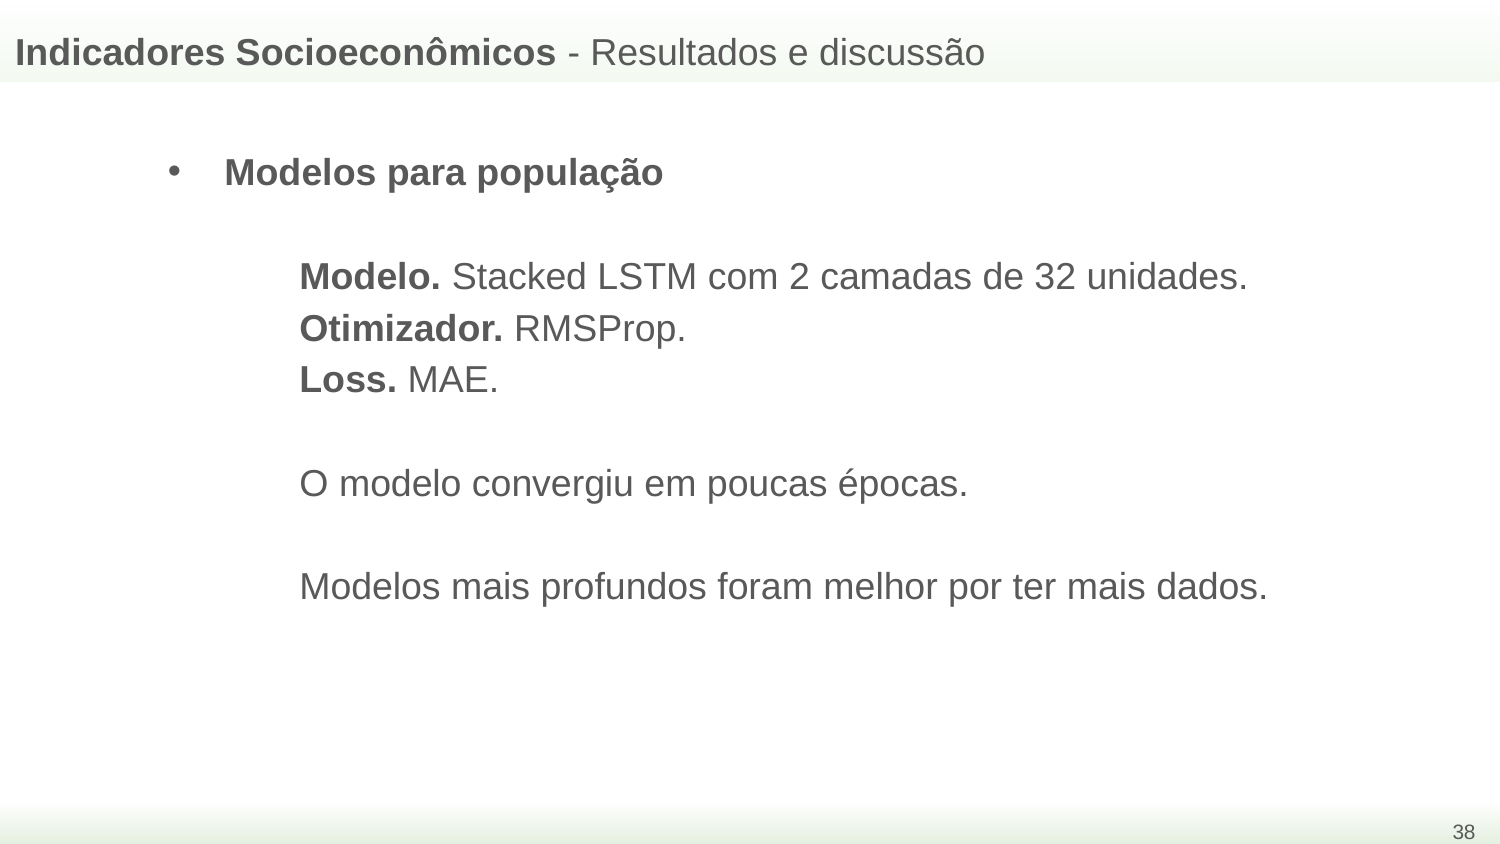

Indicadores Socioeconômicos - Resultados e discussão
Modelos para população

	Modelo. Stacked LSTM com 2 camadas de 32 unidades.
	Otimizador. RMSProp.
	Loss. MAE.

	O modelo convergiu em poucas épocas.

	Modelos mais profundos foram melhor por ter mais dados.

38